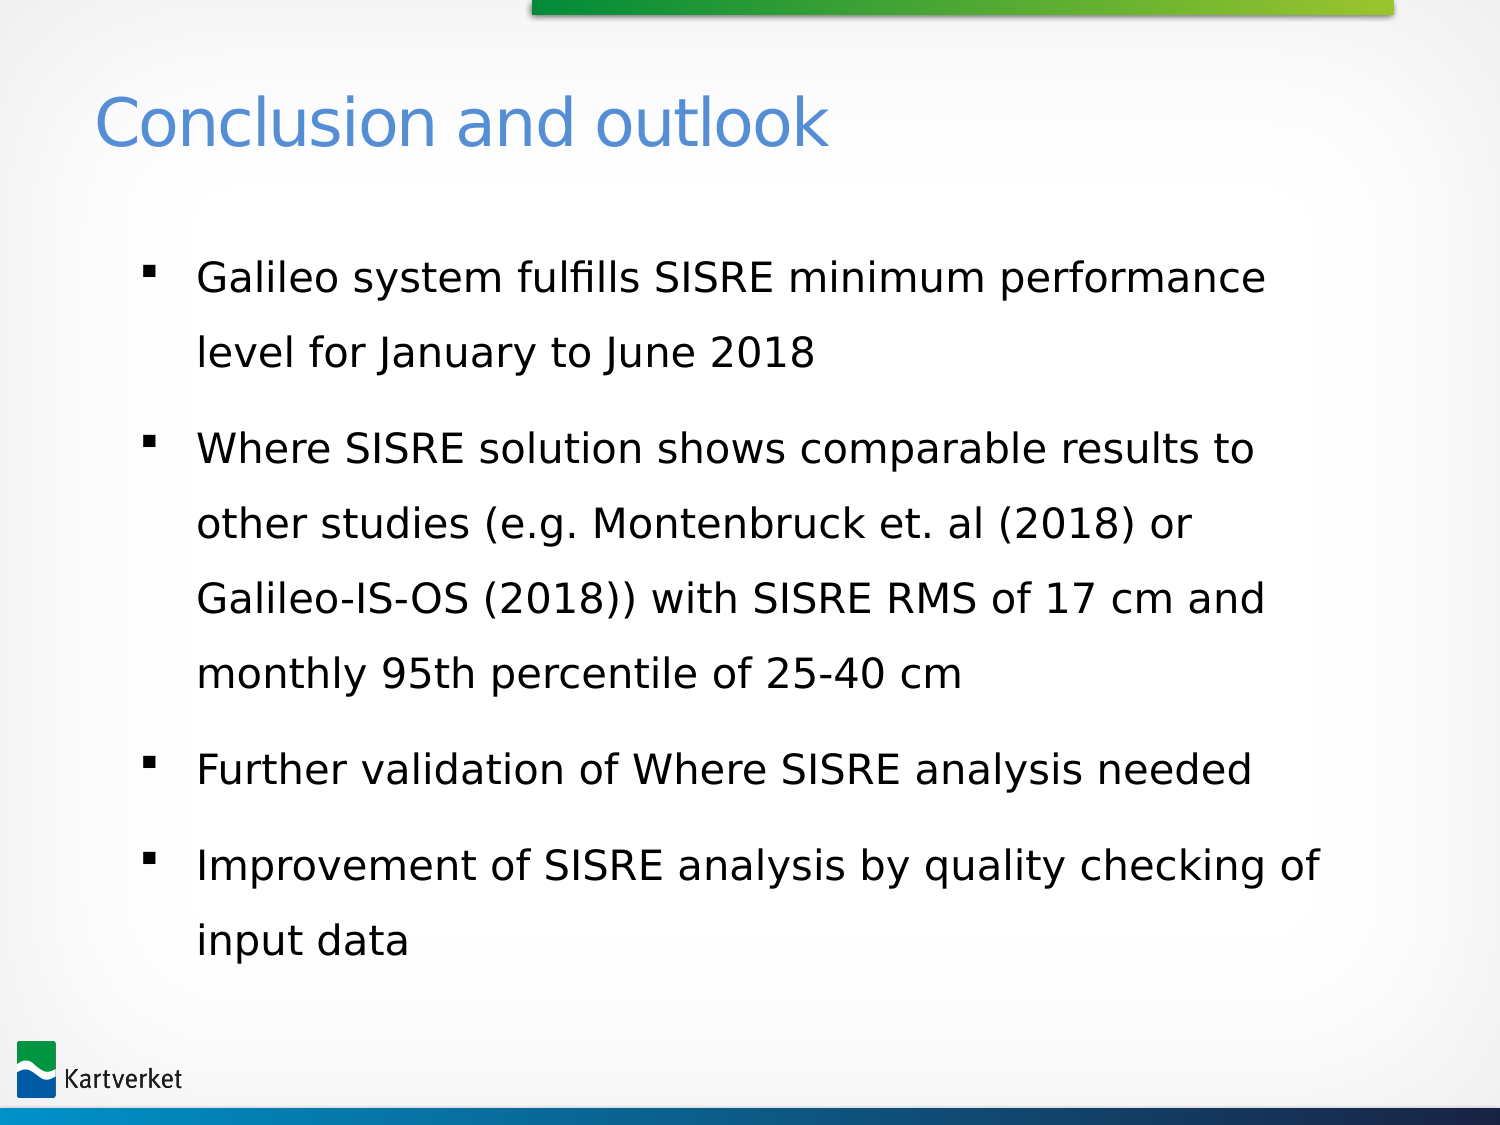

Conclusion and outlook
Galileo system fulfills SISRE minimum performance level for January to June 2018
Where SISRE solution shows comparable results to other studies (e.g. Montenbruck et. al (2018) or Galileo-IS-OS (2018)) with SISRE RMS of 17 cm and monthly 95th percentile of 25-40 cm
Further validation of Where SISRE analysis needed
Improvement of SISRE analysis by quality checking of input data